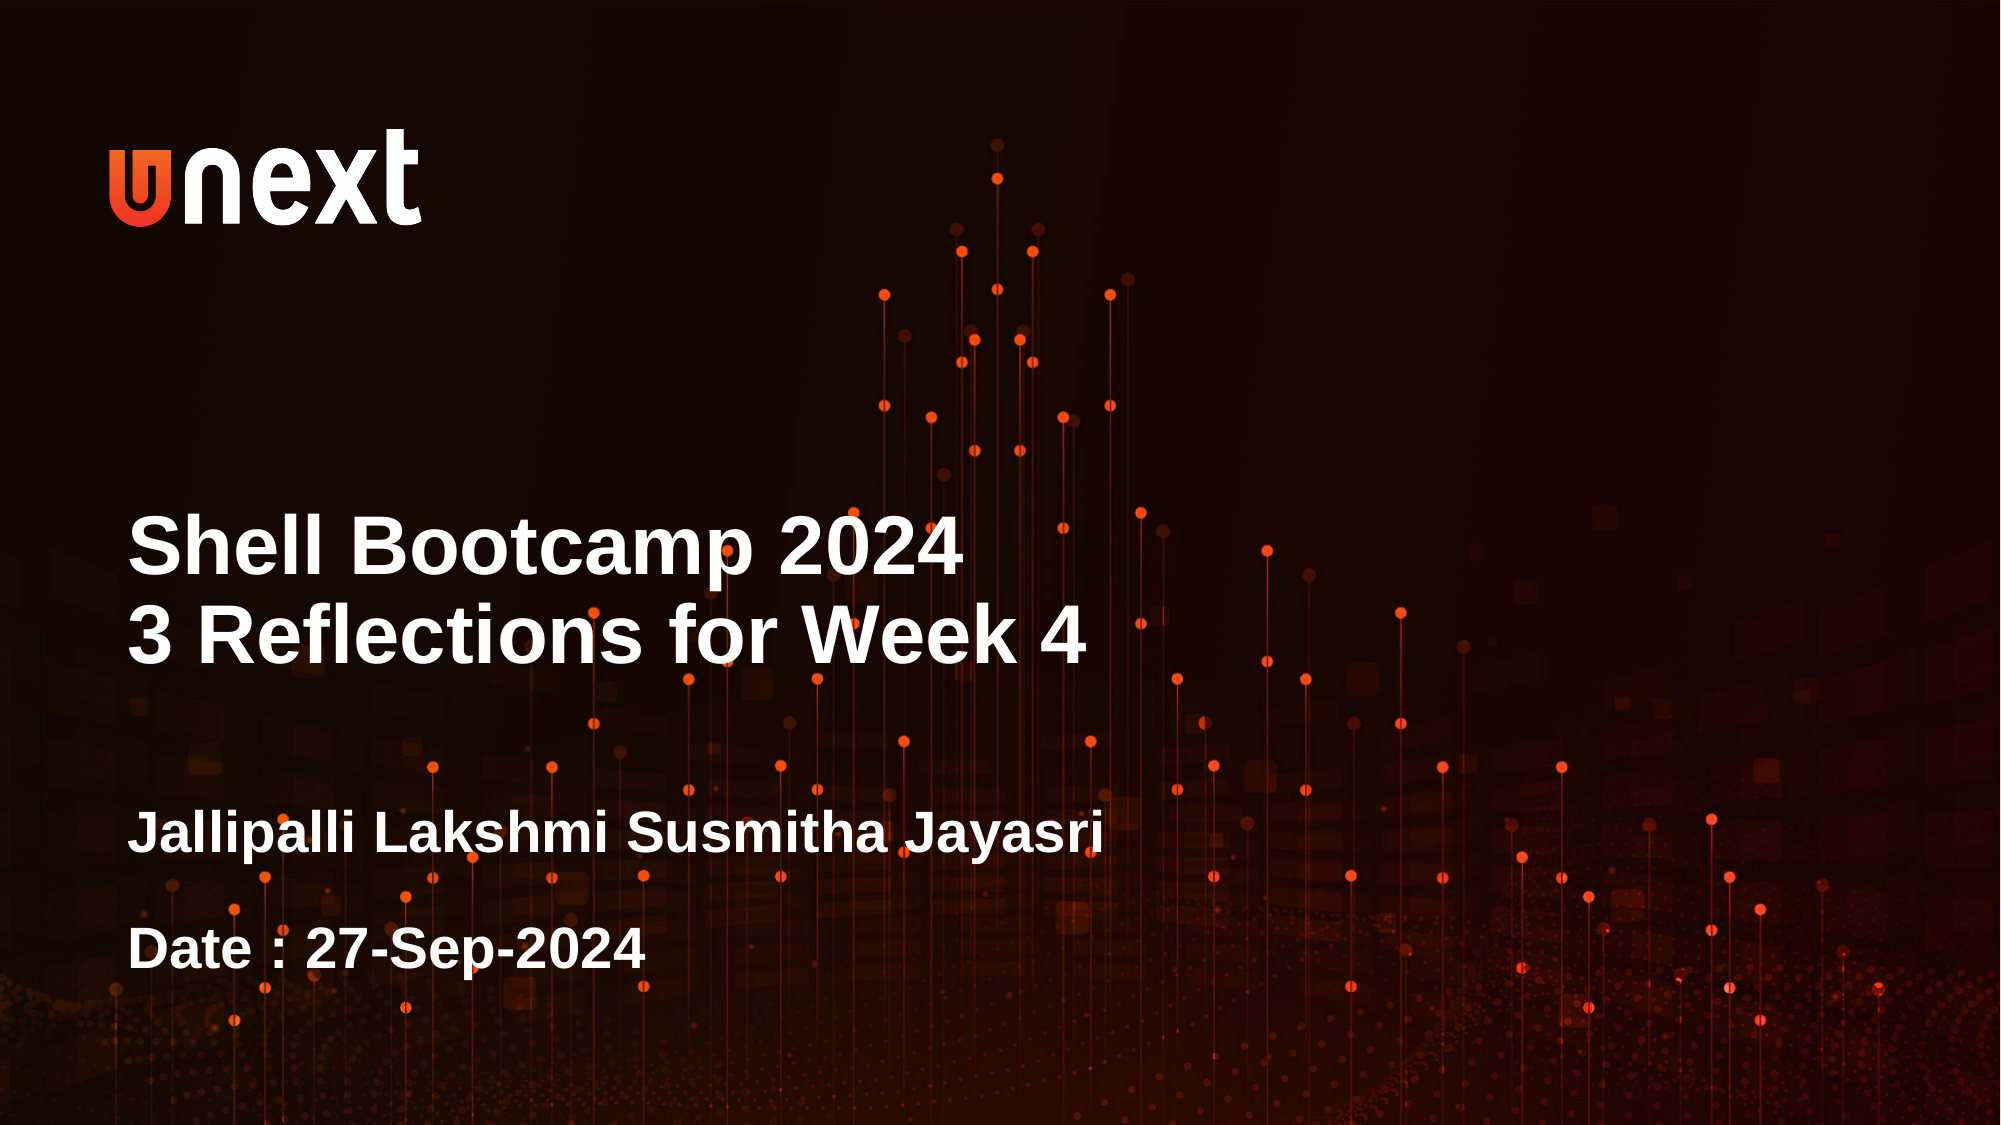

Shell Bootcamp 2024
3 Reflections for Week 4
Jallipalli Lakshmi Susmitha Jayasri
Date : 27-Sep-2024